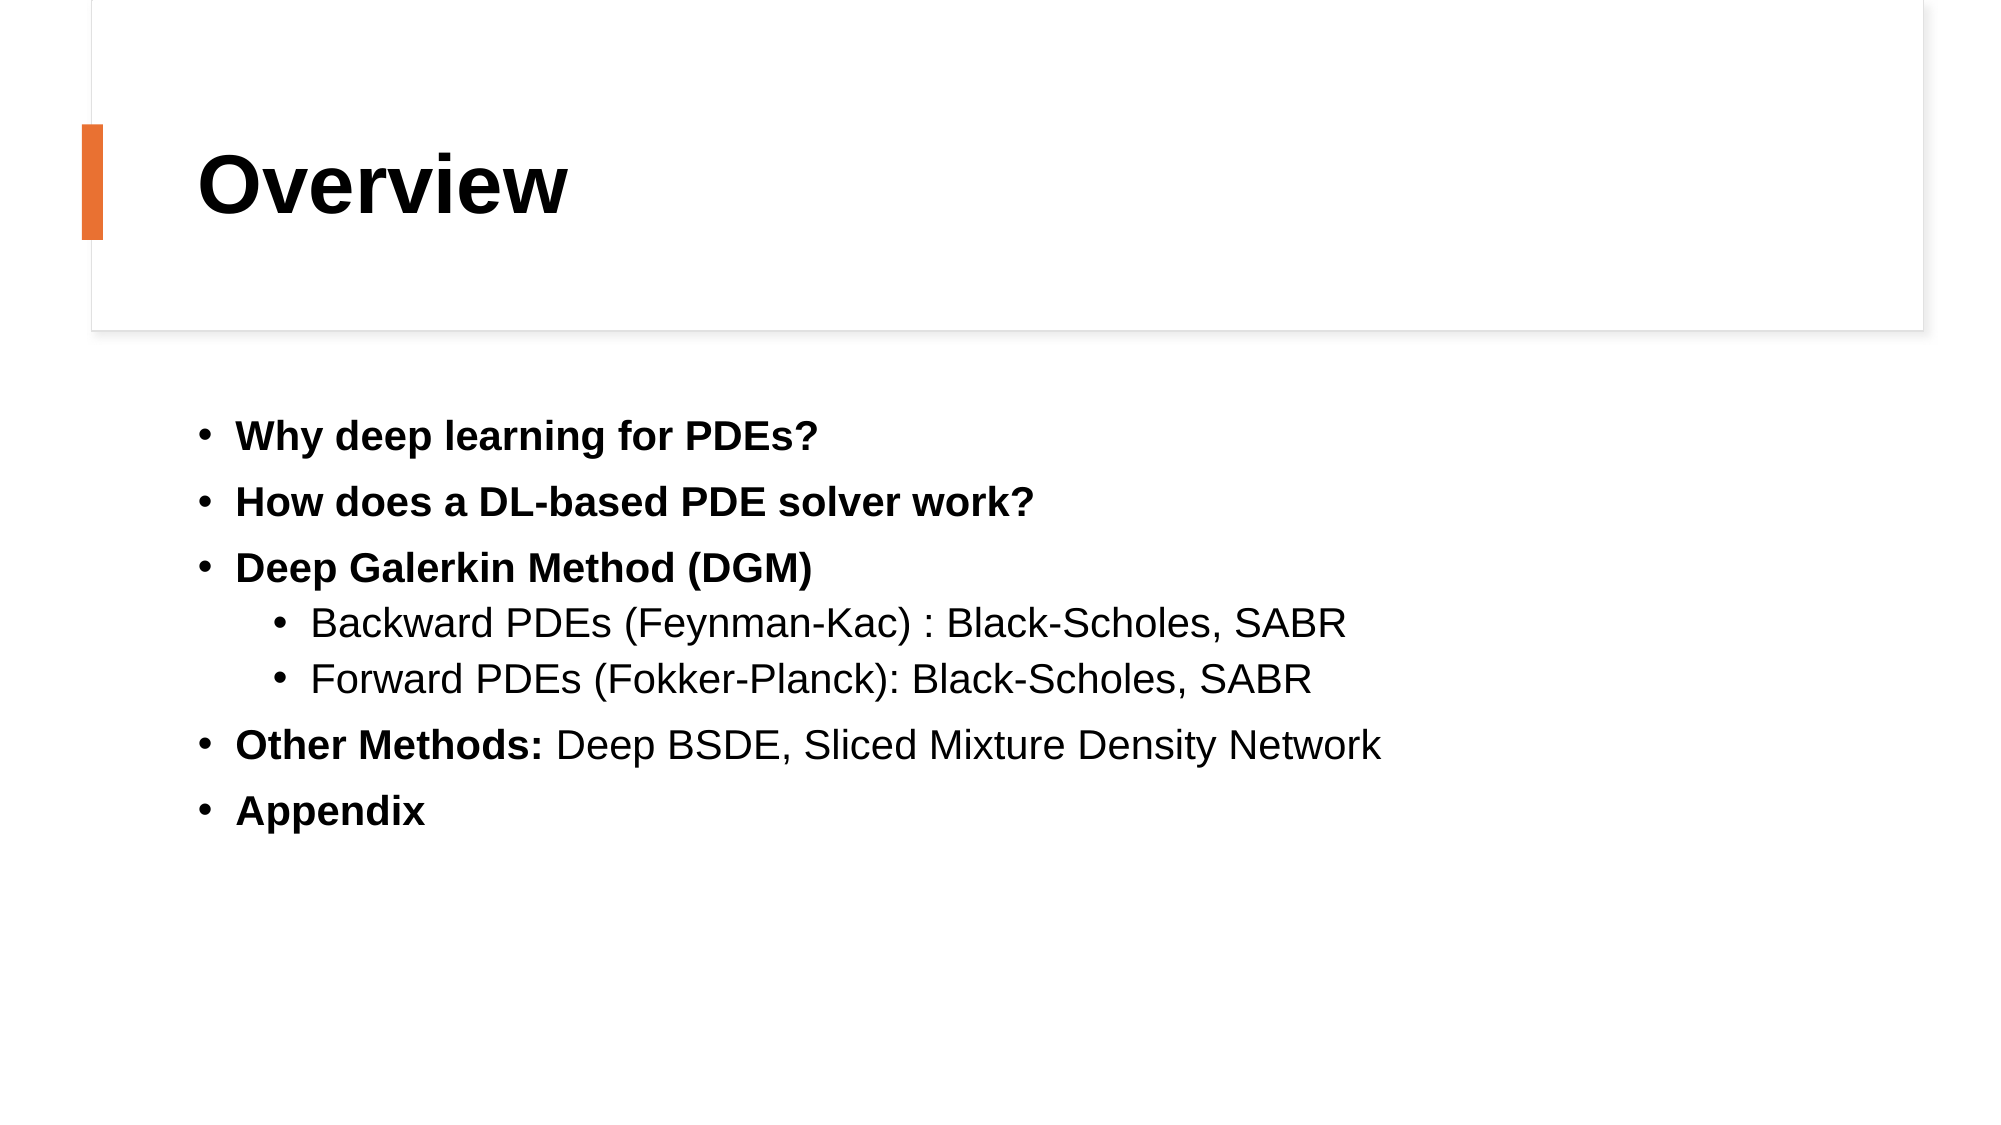

# Overview

Why deep learning for PDEs?
How does a DL-based PDE solver work?
Deep Galerkin Method (DGM)
Backward PDEs (Feynman-Kac) : Black-Scholes, SABR
Forward PDEs (Fokker-Planck): Black-Scholes, SABR
Other Methods: Deep BSDE, Sliced Mixture Density Network
Appendix